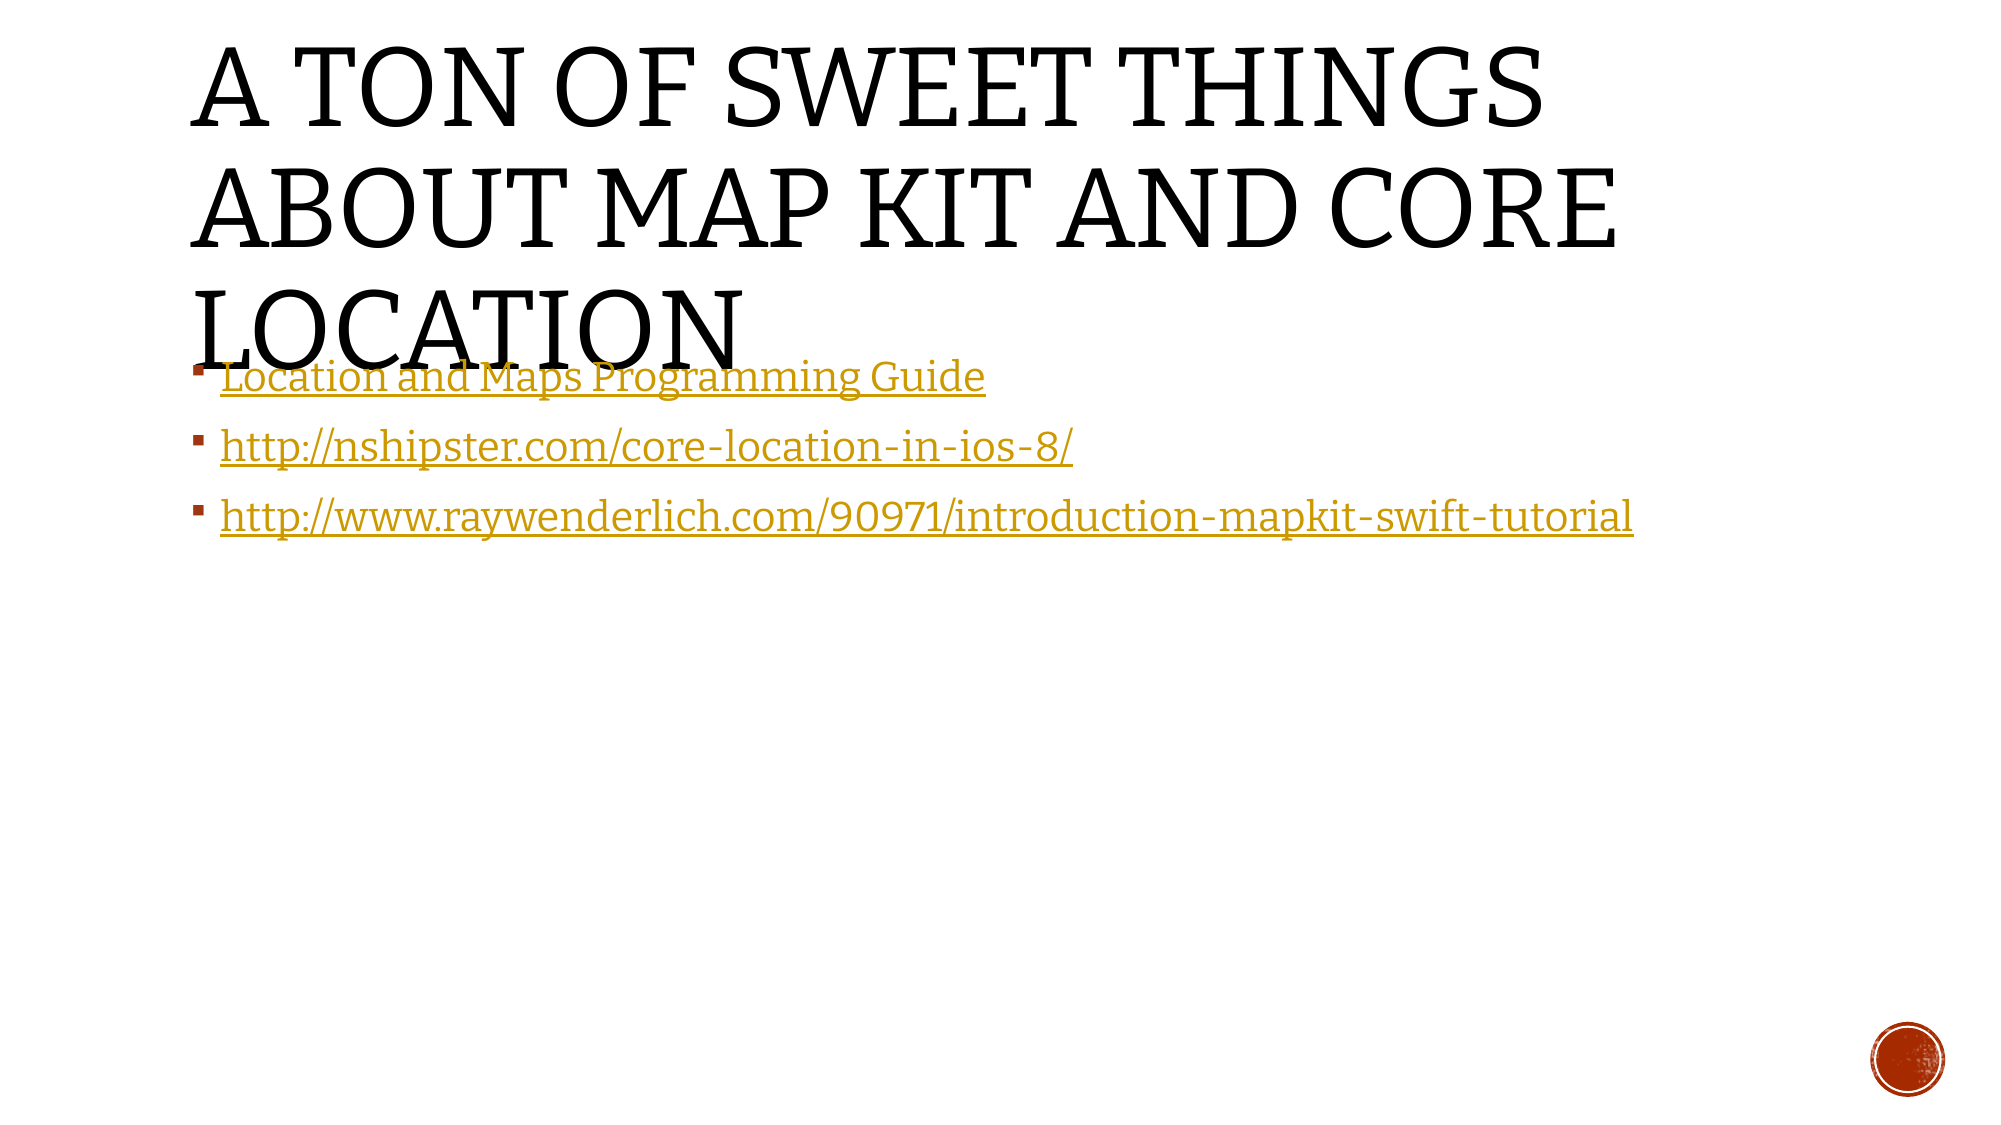

# A ton of sweet things about Map kit and core location
Location and Maps Programming Guide
http://nshipster.com/core-location-in-ios-8/
http://www.raywenderlich.com/90971/introduction-mapkit-swift-tutorial